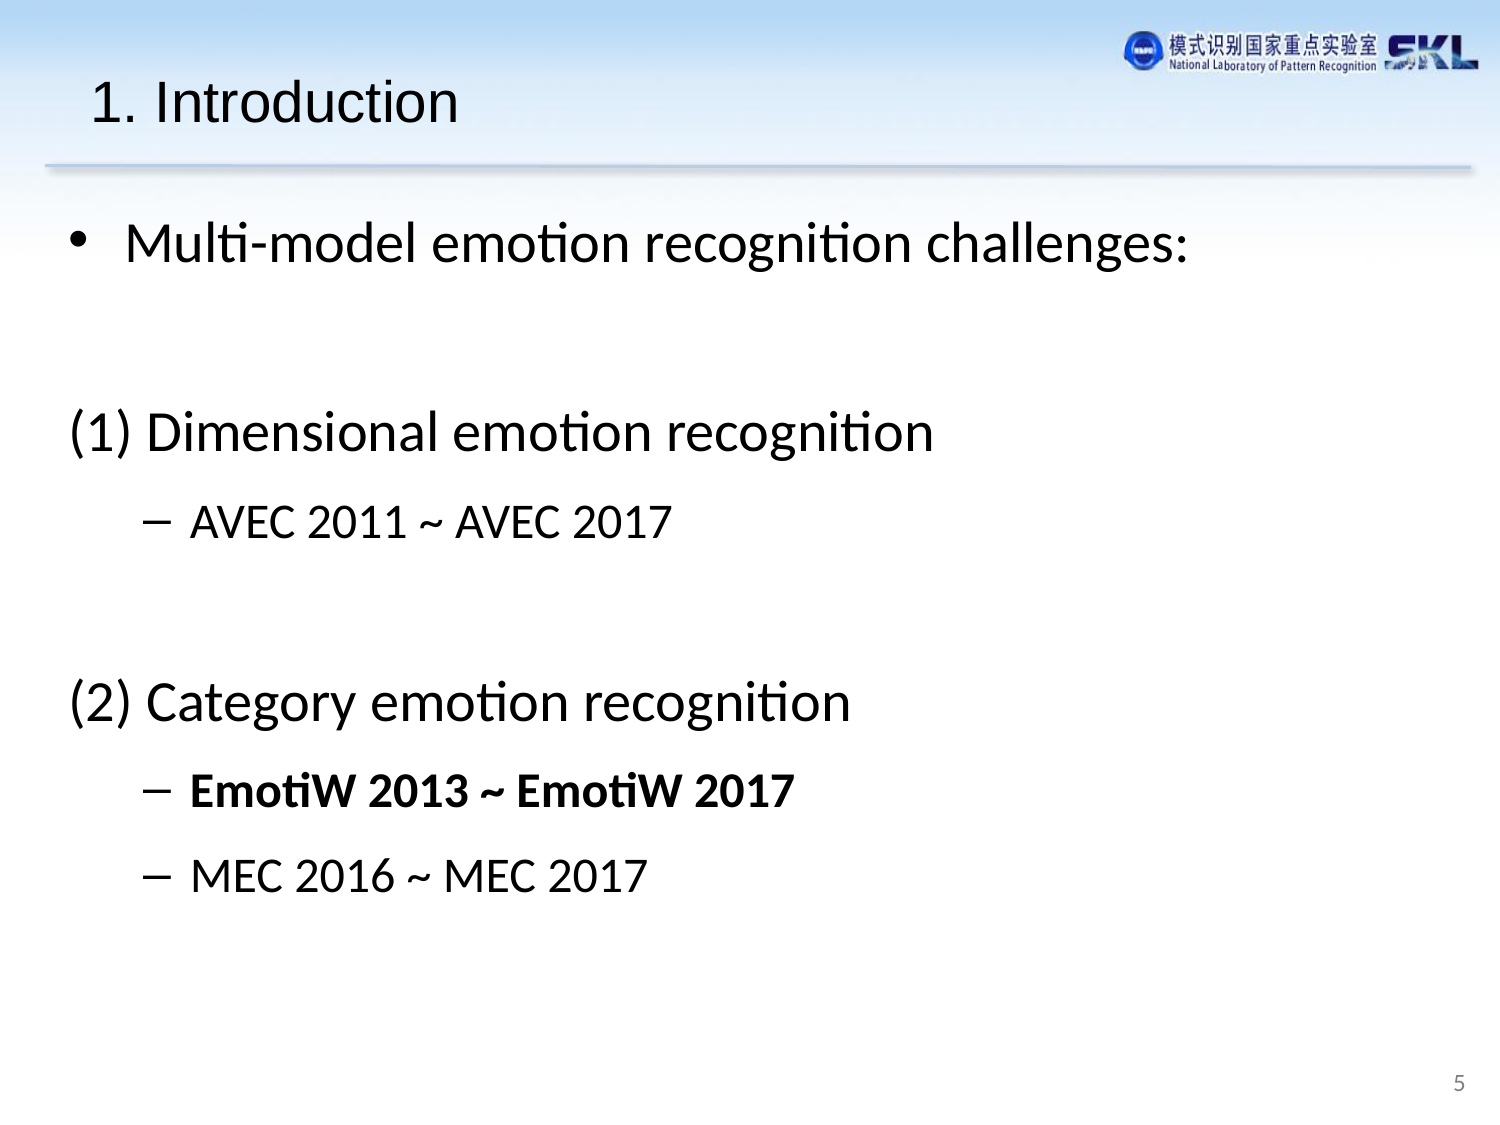

1. Introduction
Multi-model emotion recognition challenges:

(1) Dimensional emotion recognition
AVEC 2011 ~ AVEC 2017

(2) Category emotion recognition
EmotiW 2013 ~ EmotiW 2017
MEC 2016 ~ MEC 2017
5